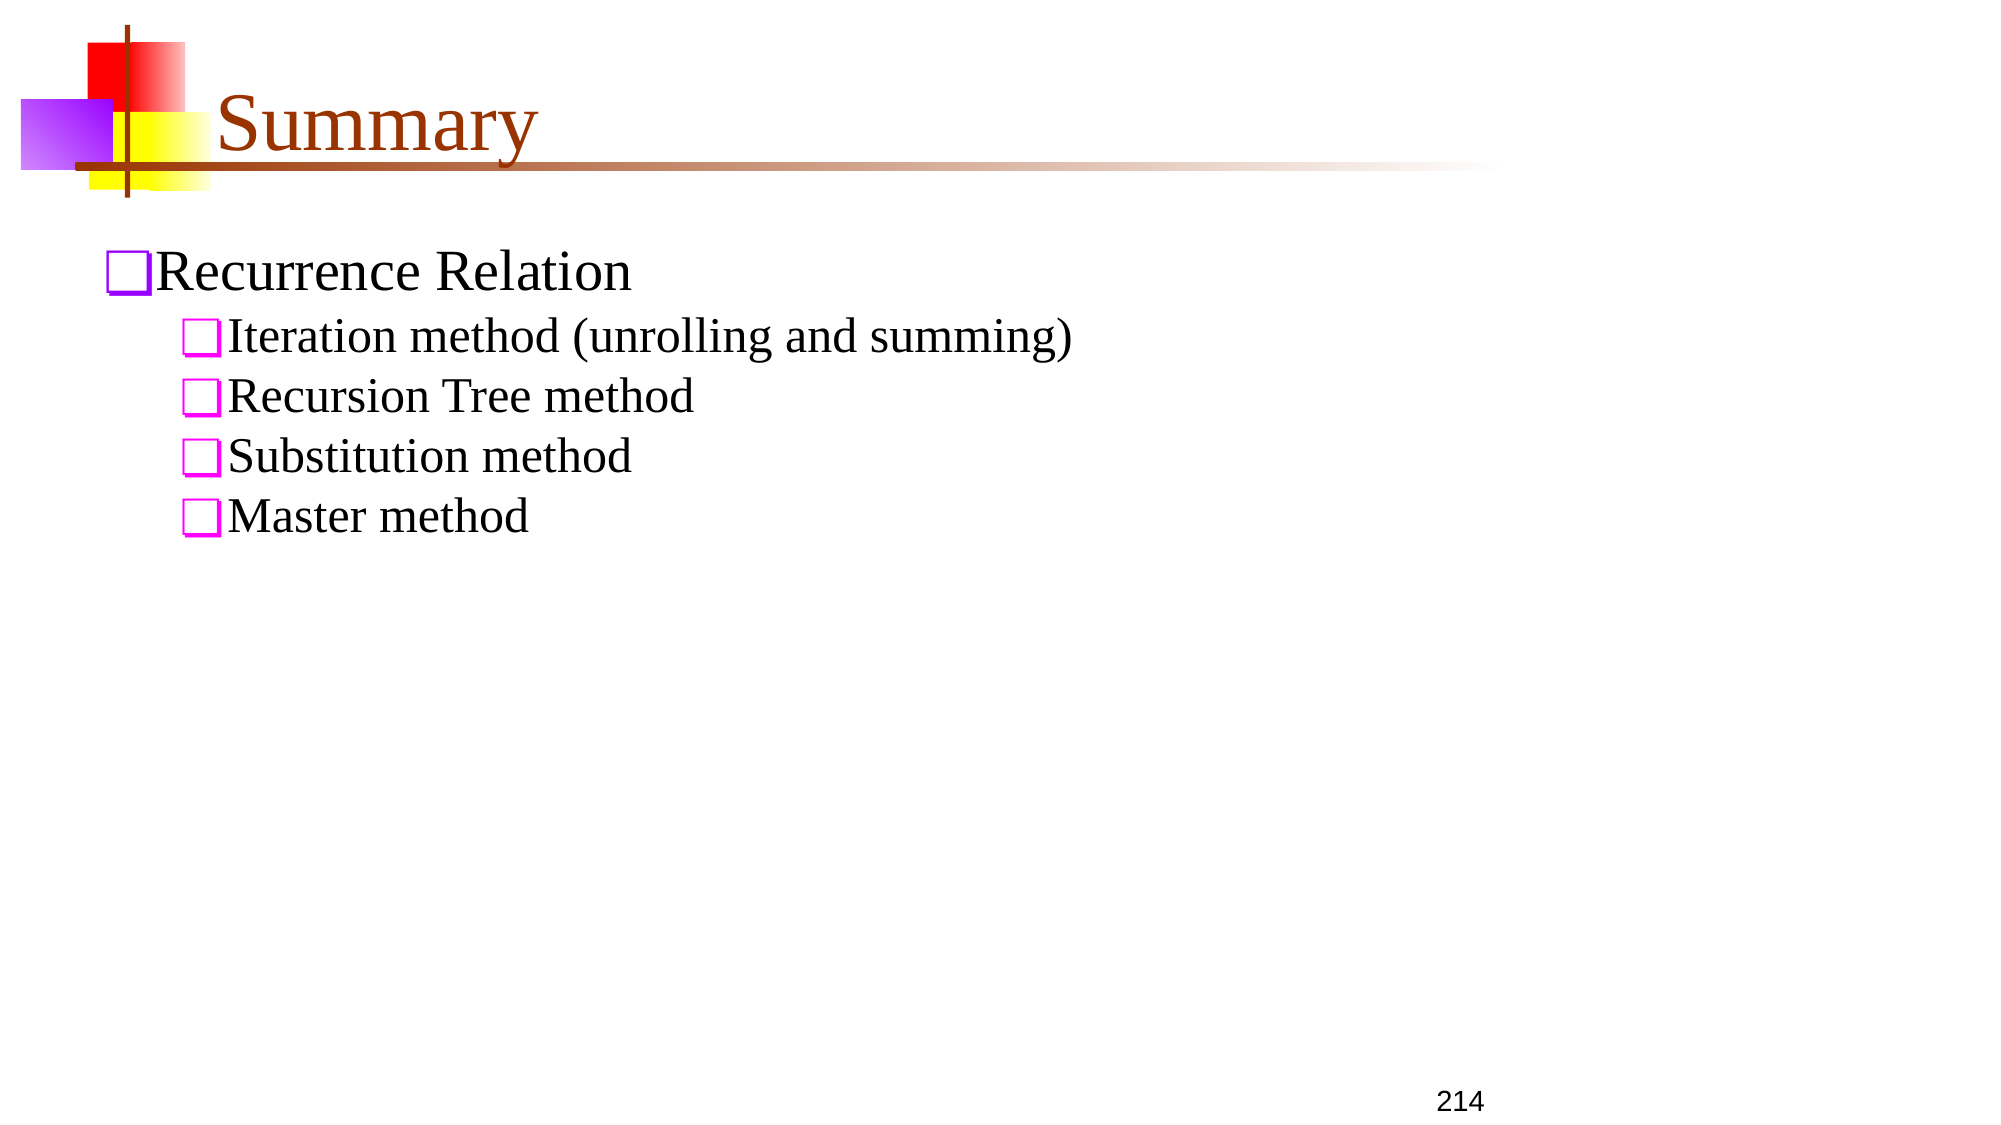

# Summary
Recurrence Relation
Iteration method (unrolling and summing)
Recursion Tree method
Substitution method
Master method

214